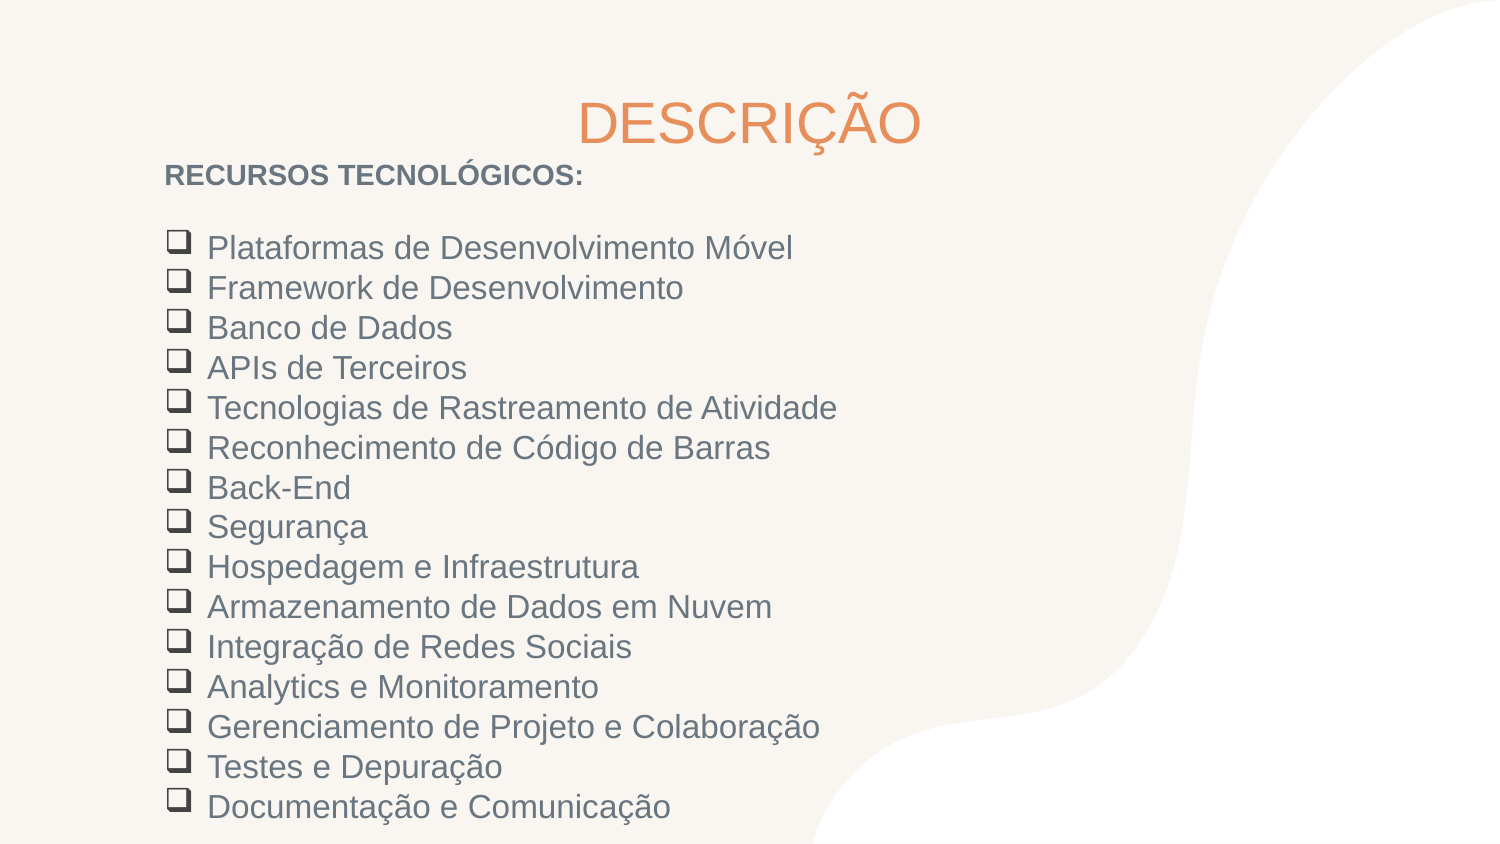

# DESCRIÇÃO
RECURSOS TECNOLÓGICOS:

Plataformas de Desenvolvimento Móvel
Framework de Desenvolvimento
Banco de Dados
APIs de Terceiros
Tecnologias de Rastreamento de Atividade
Reconhecimento de Código de Barras
Back-End
Segurança
Hospedagem e Infraestrutura
Armazenamento de Dados em Nuvem
Integração de Redes Sociais
Analytics e Monitoramento
Gerenciamento de Projeto e Colaboração
Testes e Depuração
Documentação e Comunicação